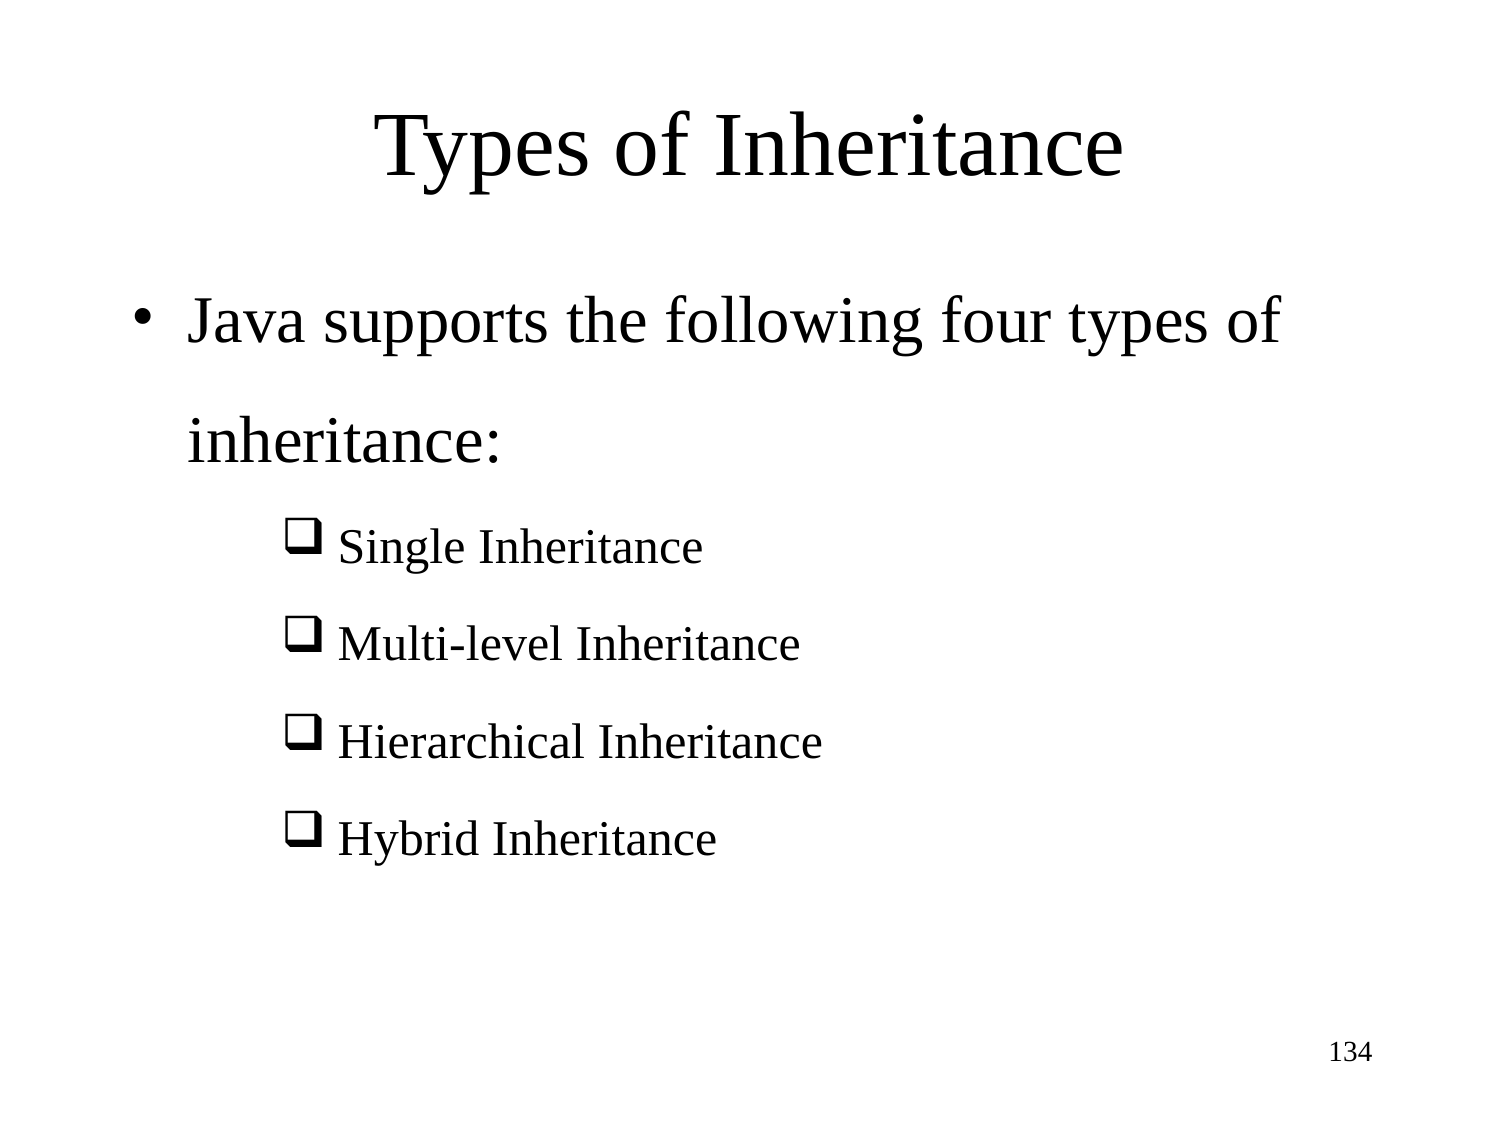

# Types of Inheritance
Java supports the following four types of inheritance:
Single Inheritance
Multi-level Inheritance
Hierarchical Inheritance
Hybrid Inheritance

134